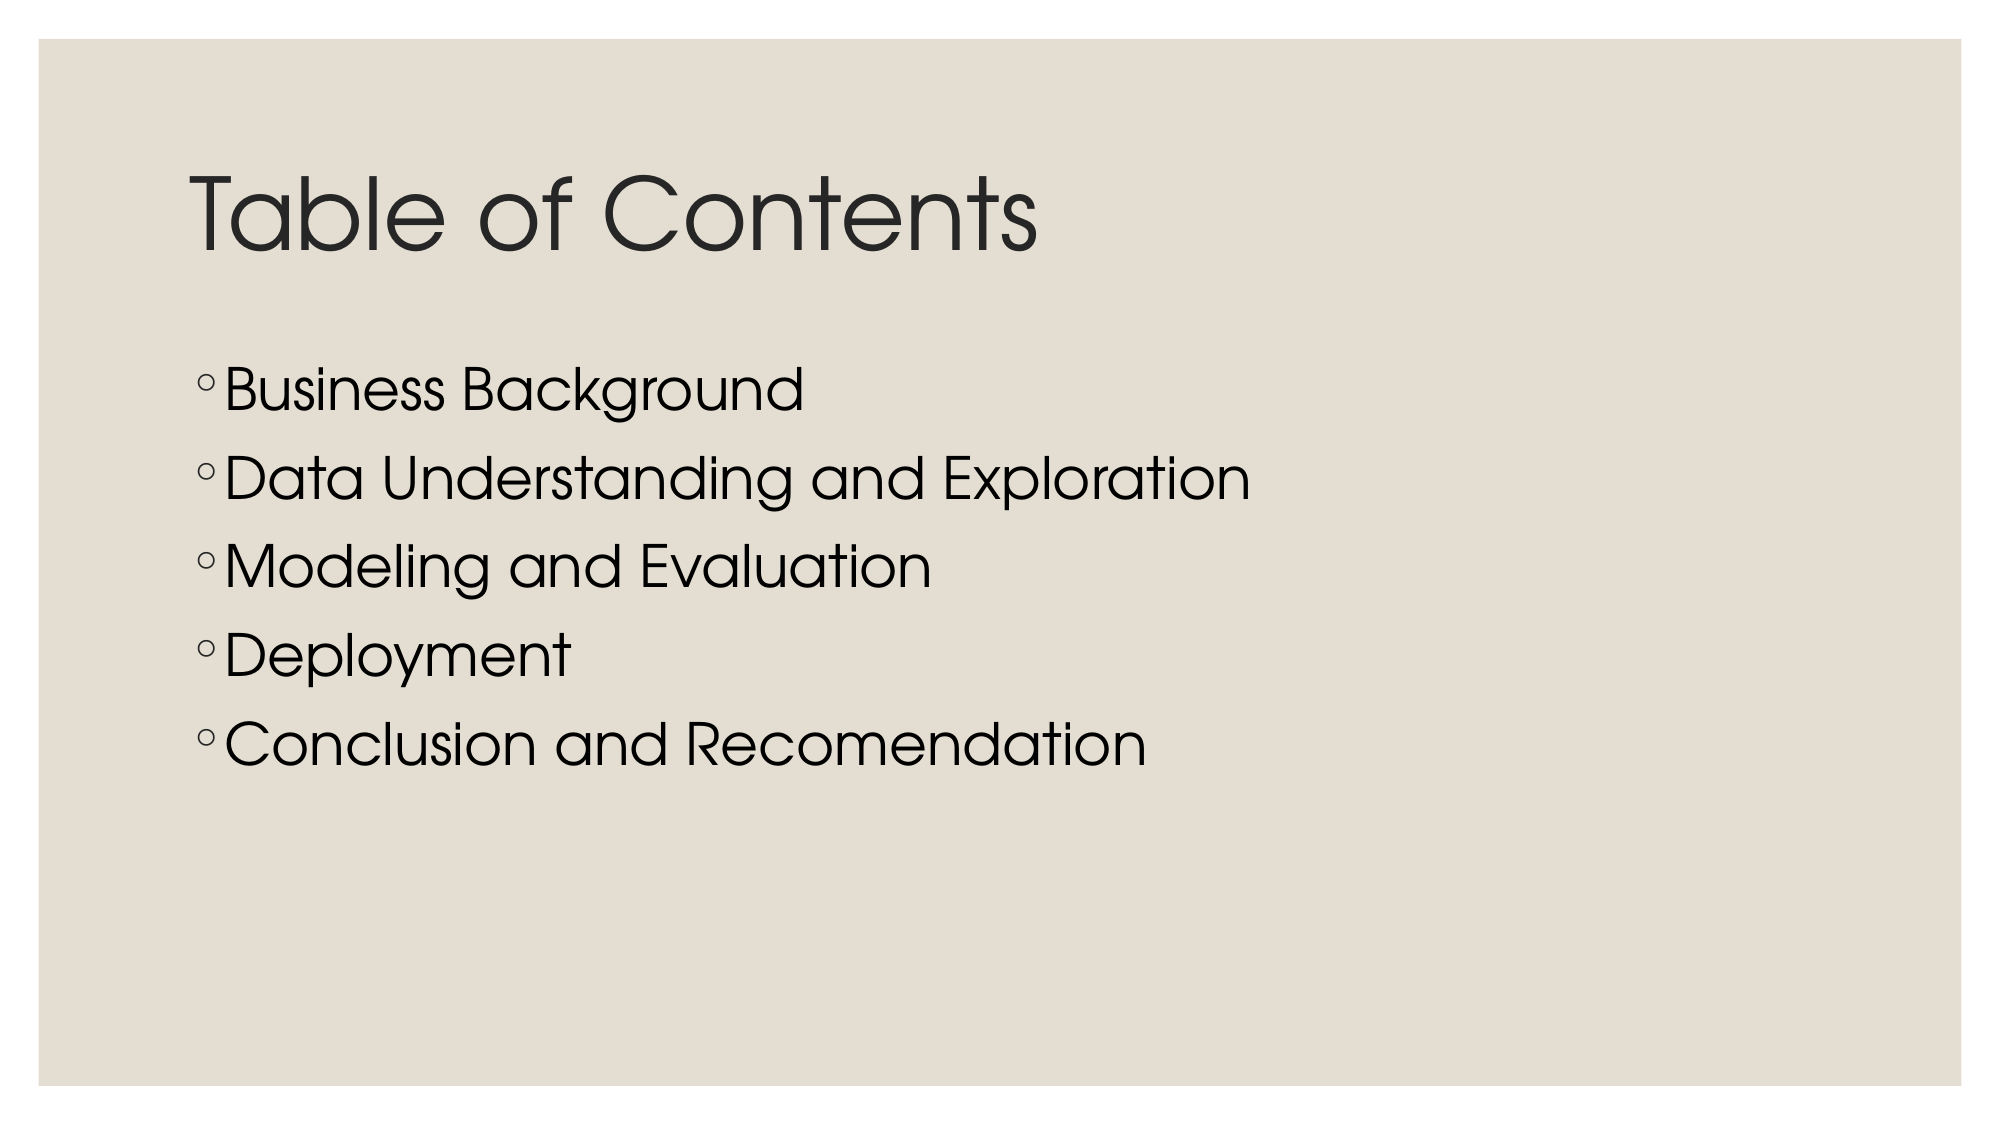

# Table of Contents
Business Background
Data Understanding and Exploration
Modeling and Evaluation
Deployment
Conclusion and Recomendation